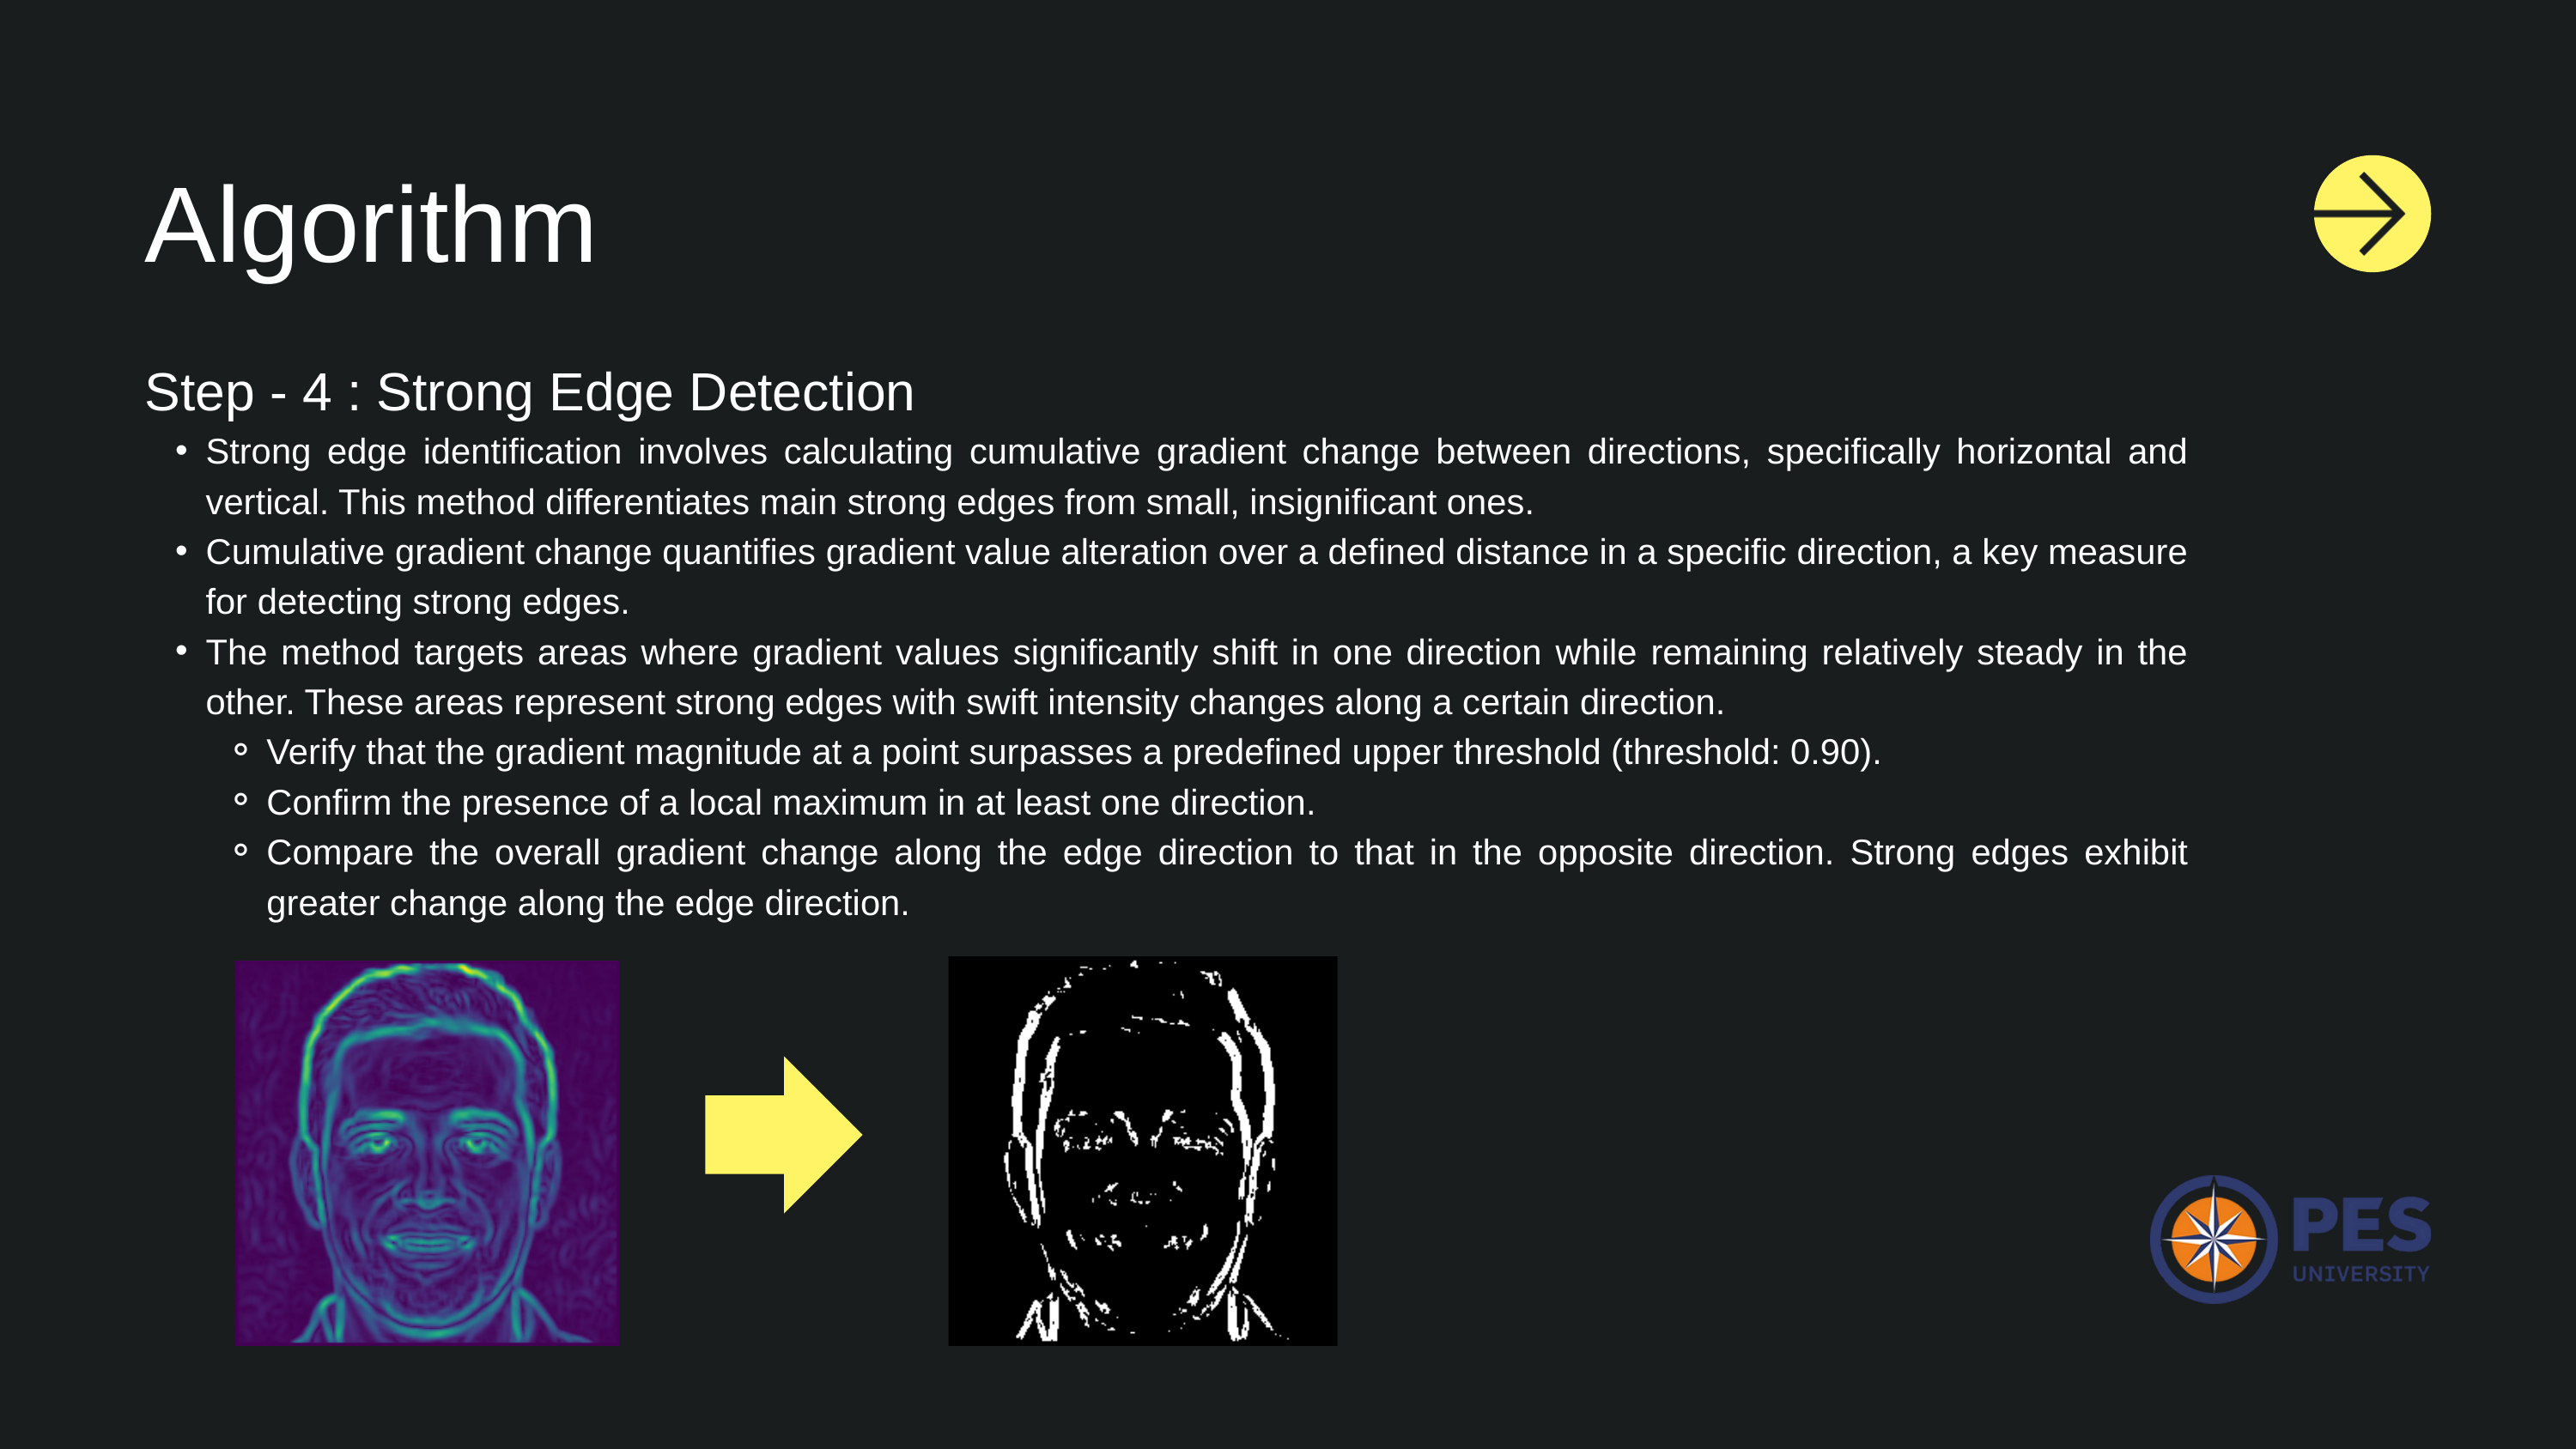

Algorithm
Step - 4 : Strong Edge Detection
Strong edge identification involves calculating cumulative gradient change between directions, specifically horizontal and vertical. This method differentiates main strong edges from small, insignificant ones.
Cumulative gradient change quantifies gradient value alteration over a defined distance in a specific direction, a key measure for detecting strong edges.
The method targets areas where gradient values significantly shift in one direction while remaining relatively steady in the other. These areas represent strong edges with swift intensity changes along a certain direction.
Verify that the gradient magnitude at a point surpasses a predefined upper threshold (threshold: 0.90).
Confirm the presence of a local maximum in at least one direction.
Compare the overall gradient change along the edge direction to that in the opposite direction. Strong edges exhibit greater change along the edge direction.